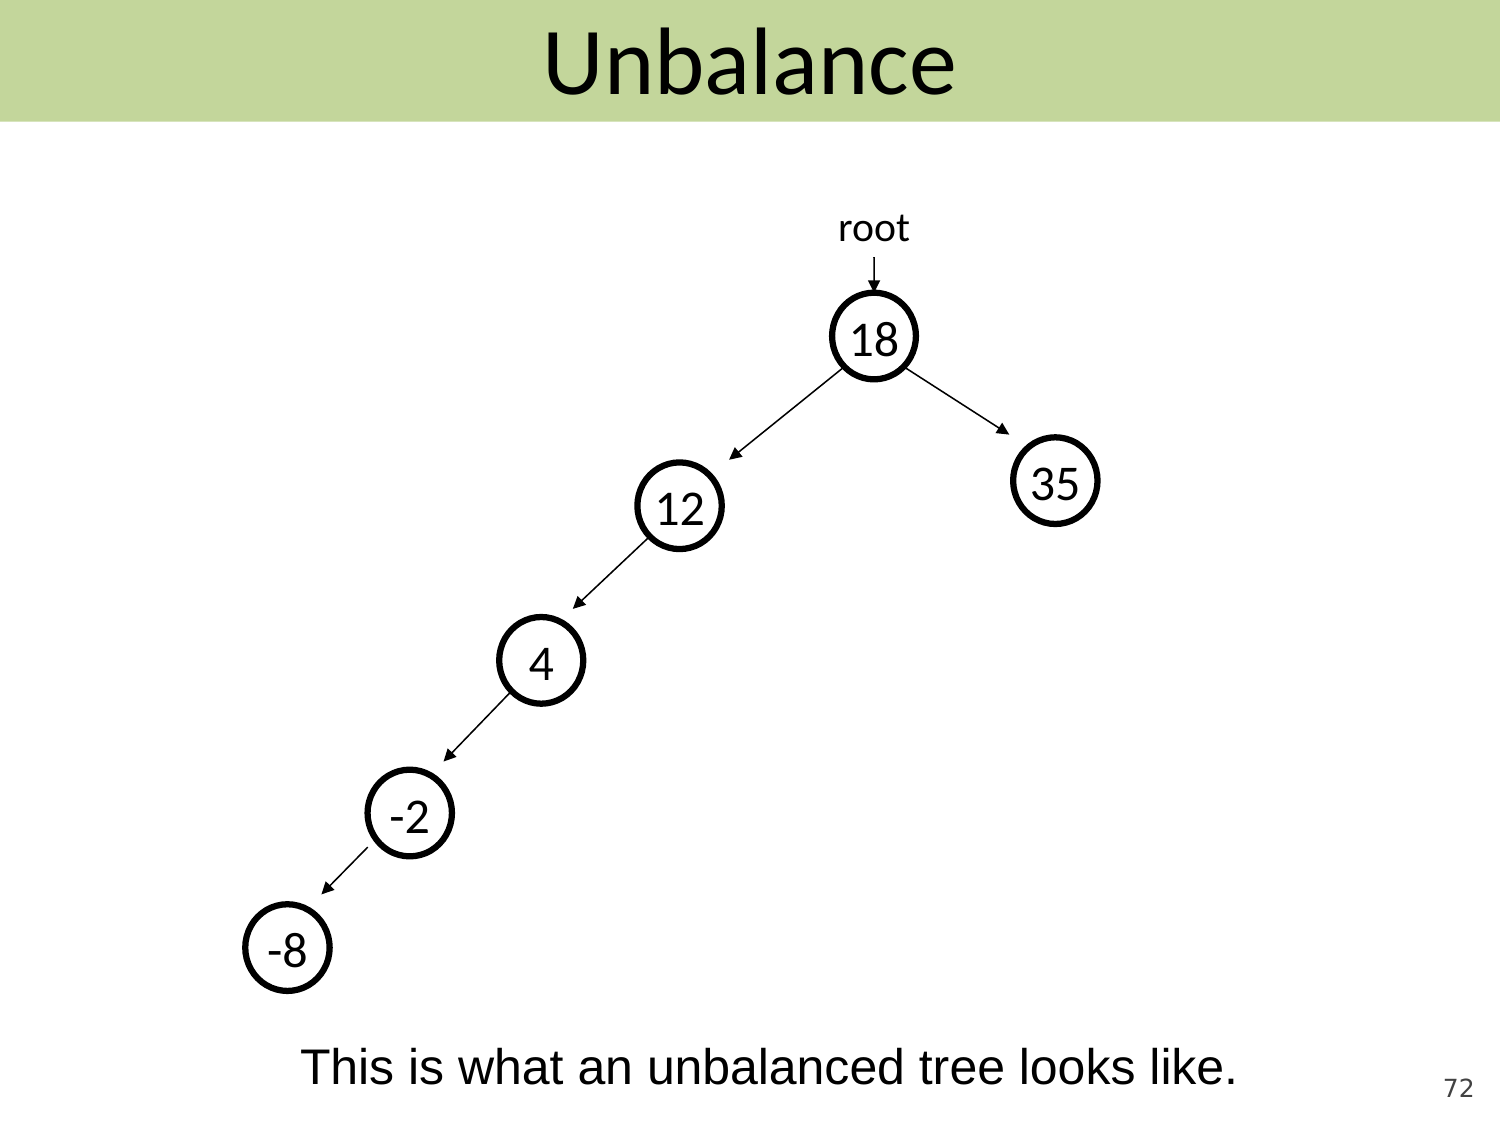

# Unbalance
root
18
35
12
4
-2
-8
This is what an unbalanced tree looks like.